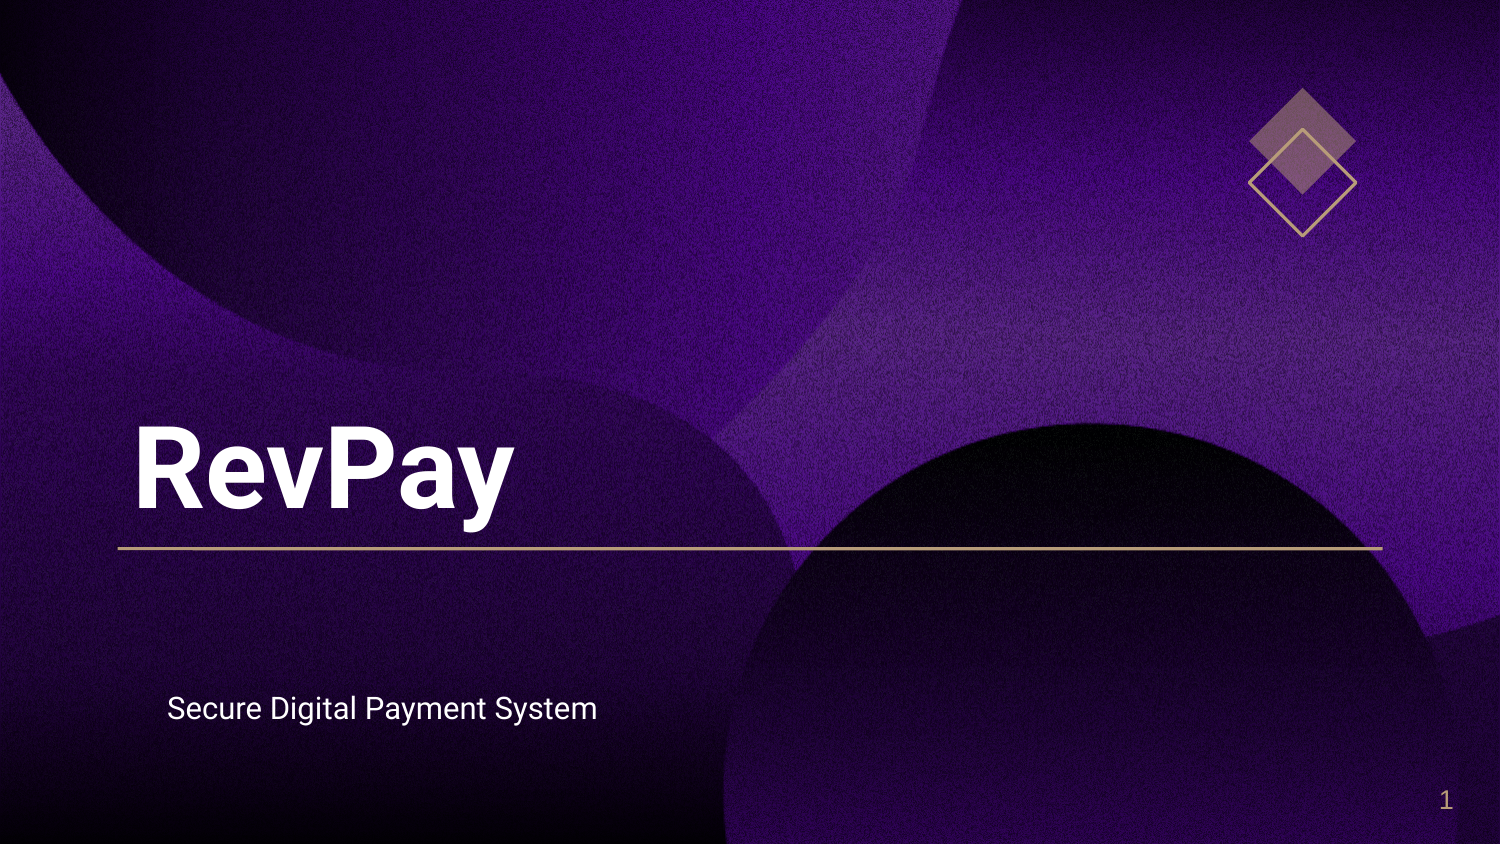

# RevPay
Secure Digital Payment System
1